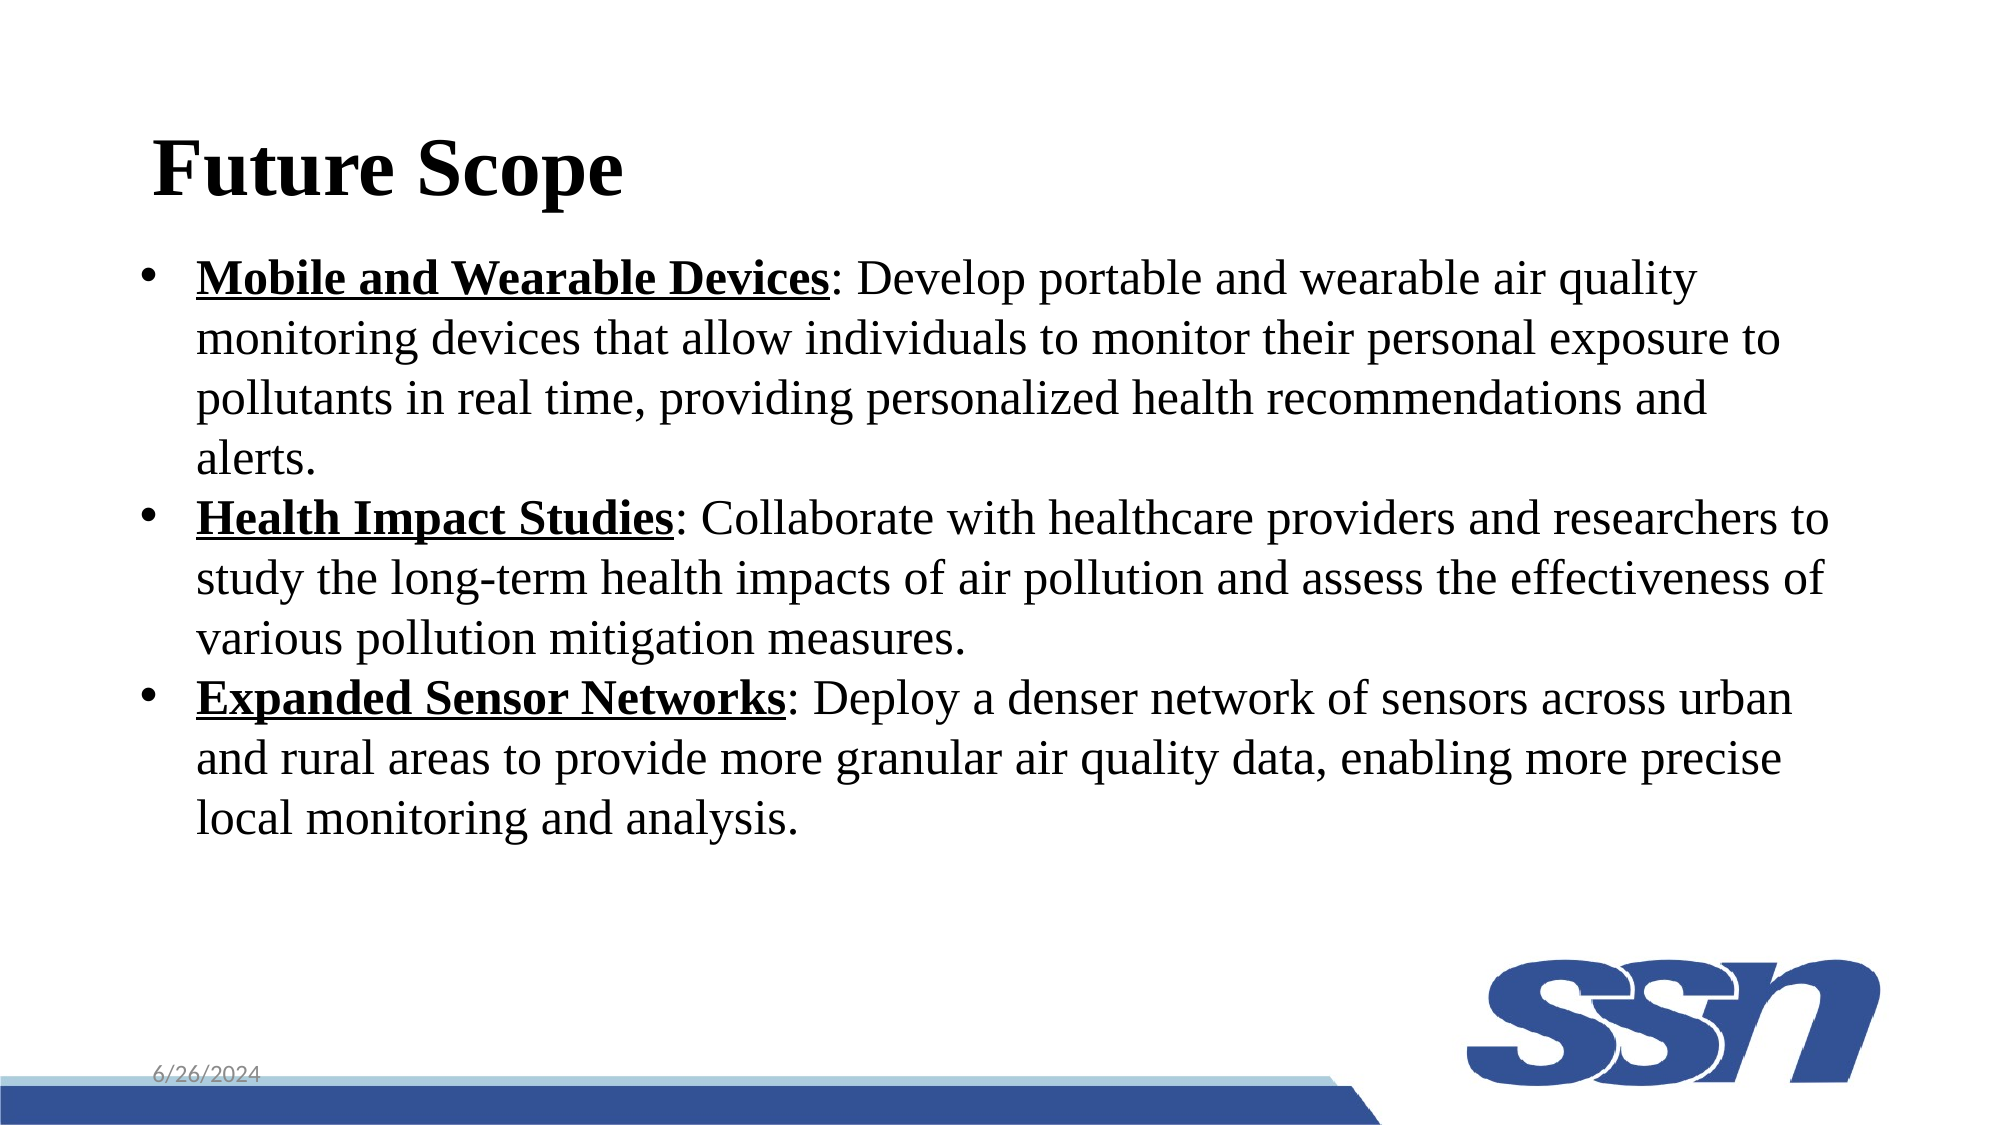

# Future Scope
Mobile and Wearable Devices: Develop portable and wearable air quality monitoring devices that allow individuals to monitor their personal exposure to pollutants in real time, providing personalized health recommendations and alerts.
Health Impact Studies: Collaborate with healthcare providers and researchers to study the long-term health impacts of air pollution and assess the effectiveness of various pollution mitigation measures.
Expanded Sensor Networks: Deploy a denser network of sensors across urban and rural areas to provide more granular air quality data, enabling more precise local monitoring and analysis.
6/26/2024